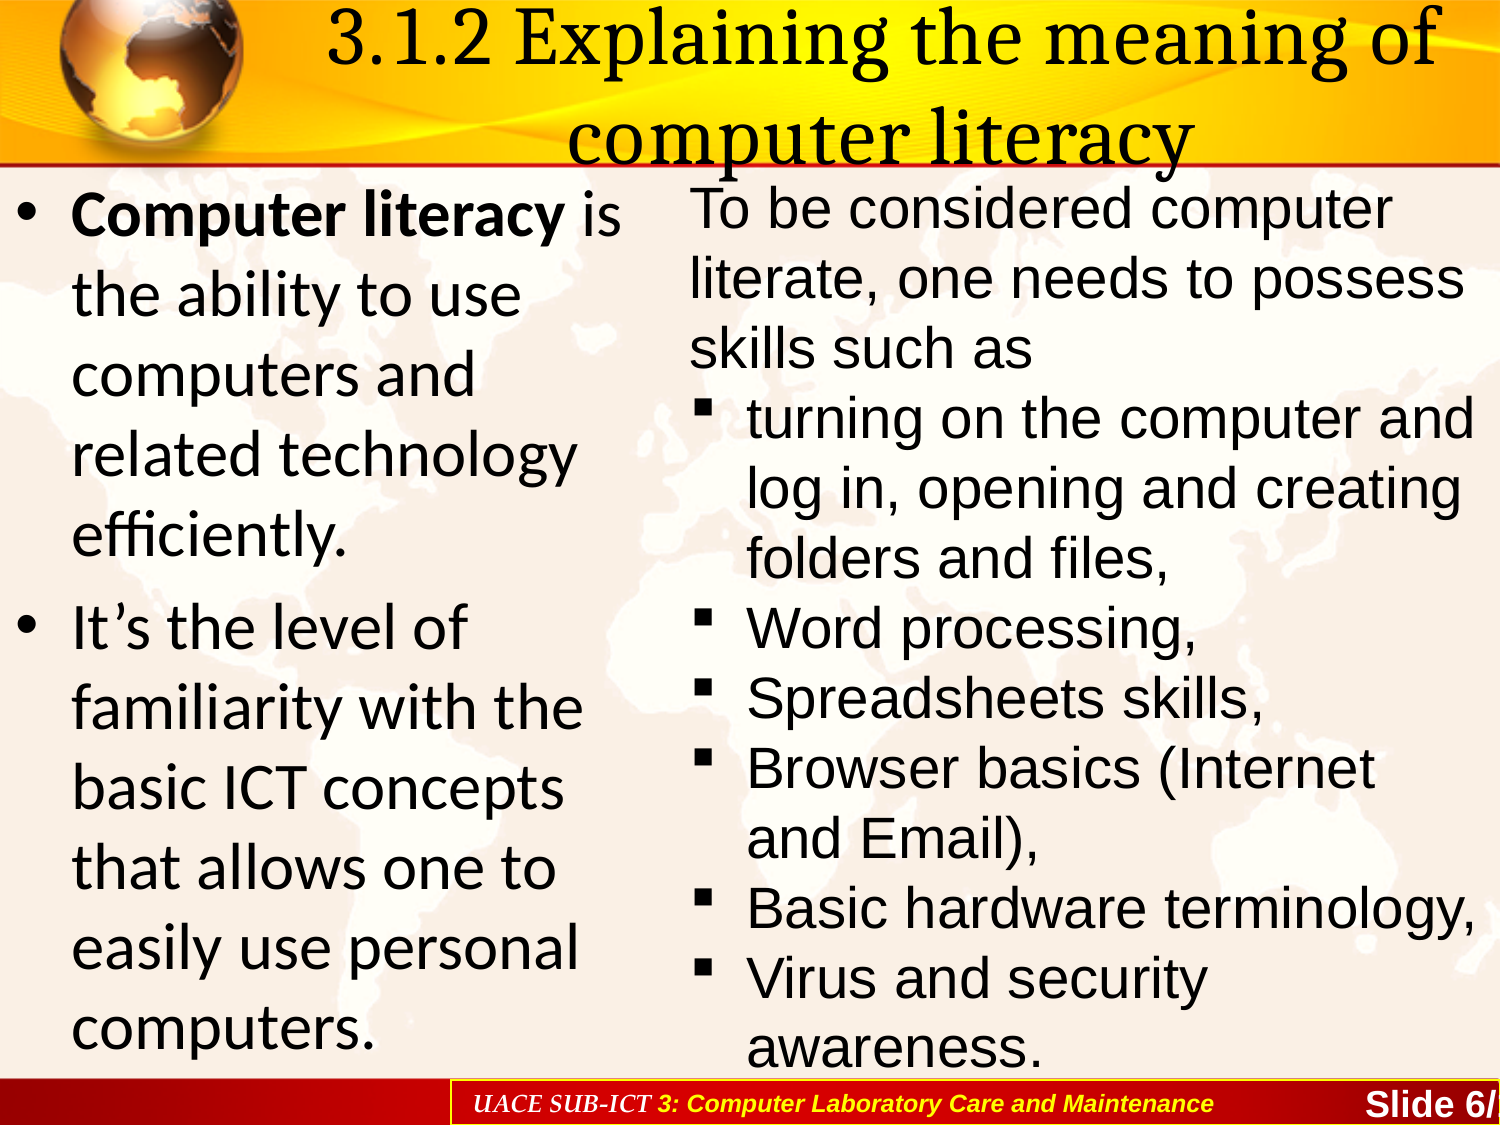

# 3.1.2 Explaining the meaning of computer literacy
Computer literacy is the ability to use computers and related technology efficiently.
It’s the level of familiarity with the basic ICT concepts that allows one to easily use personal computers.
To be considered computer literate, one needs to possess skills such as
turning on the computer and log in, opening and creating folders and files,
Word processing,
Spreadsheets skills,
Browser basics (Internet and Email),
Basic hardware terminology,
Virus and security awareness.